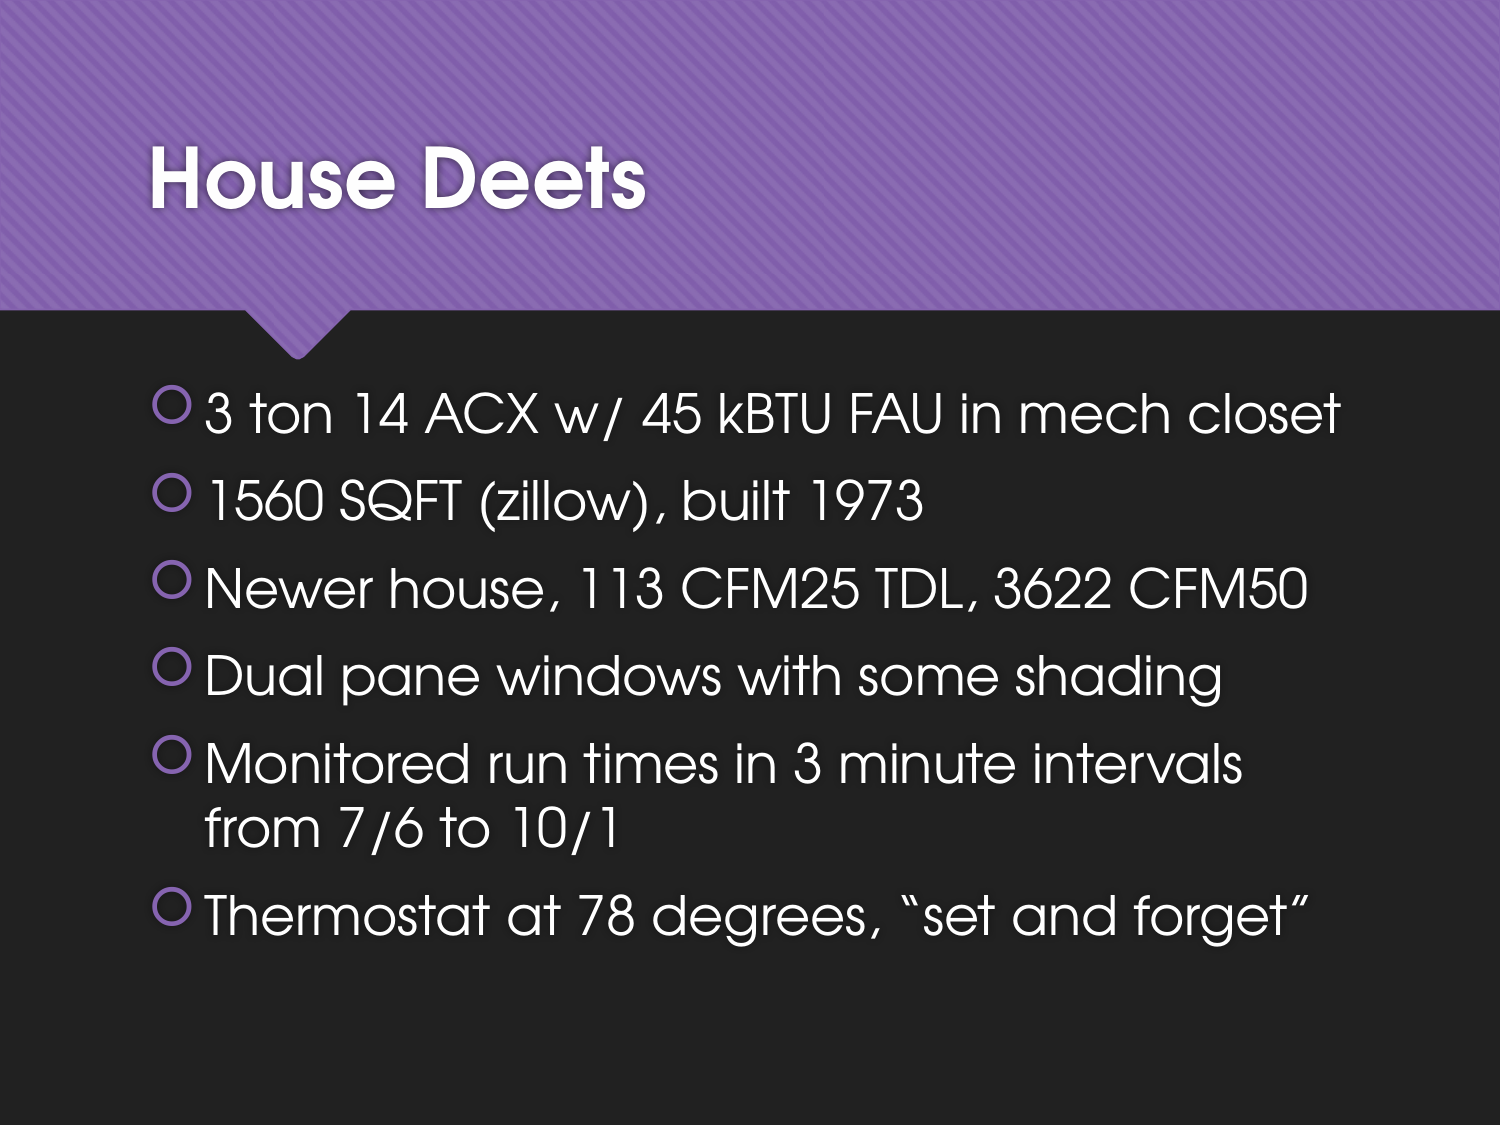

# House Deets
3 ton 14 ACX w/ 45 kBTU FAU in mech closet
1560 SQFT (zillow), built 1973
Newer house, 113 CFM25 TDL, 3622 CFM50
Dual pane windows with some shading
Monitored run times in 3 minute intervals from 7/6 to 10/1
Thermostat at 78 degrees, “set and forget”